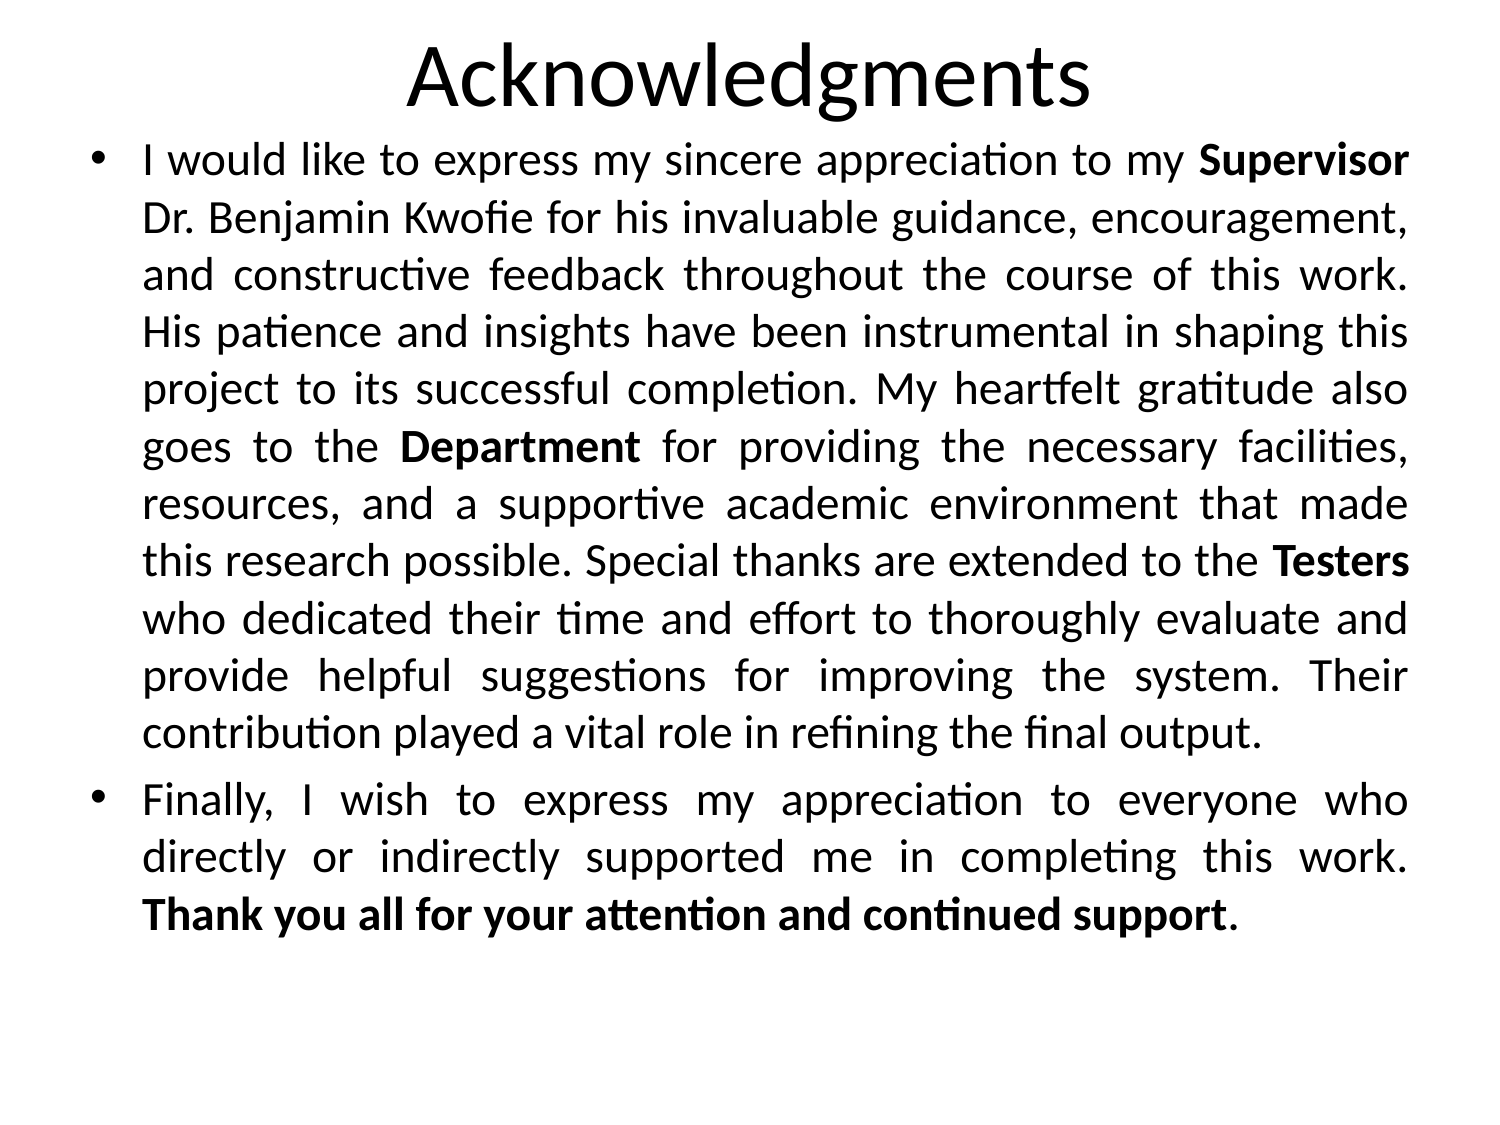

# Acknowledgments
I would like to express my sincere appreciation to my Supervisor Dr. Benjamin Kwofie for his invaluable guidance, encouragement, and constructive feedback throughout the course of this work. His patience and insights have been instrumental in shaping this project to its successful completion. My heartfelt gratitude also goes to the Department for providing the necessary facilities, resources, and a supportive academic environment that made this research possible. Special thanks are extended to the Testers who dedicated their time and effort to thoroughly evaluate and provide helpful suggestions for improving the system. Their contribution played a vital role in refining the final output.
Finally, I wish to express my appreciation to everyone who directly or indirectly supported me in completing this work. Thank you all for your attention and continued support.